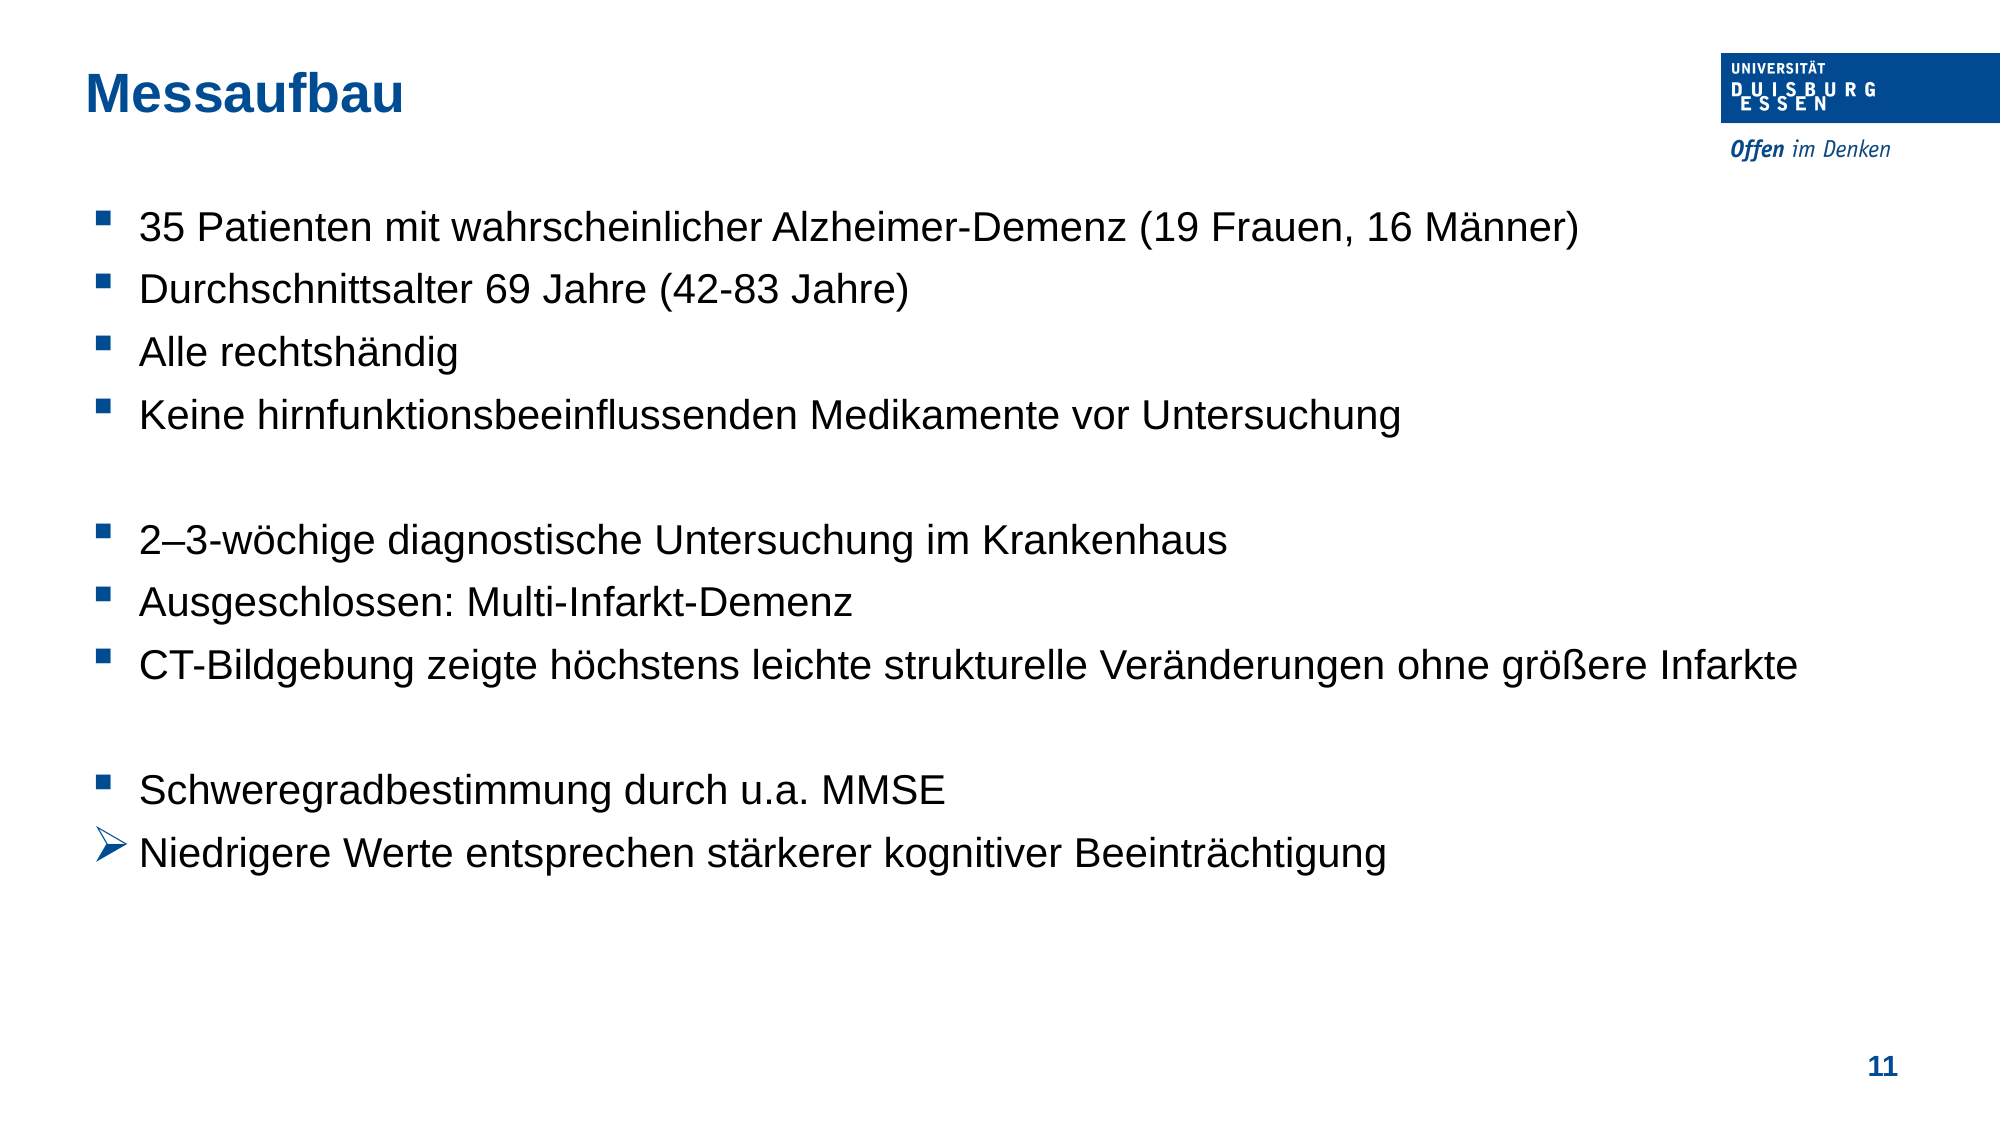

Messaufbau
35 Patienten mit wahrscheinlicher Alzheimer-Demenz (19 Frauen, 16 Männer)
Durchschnittsalter 69 Jahre (42-83 Jahre)
Alle rechtshändig
Keine hirnfunktionsbeeinflussenden Medikamente vor Untersuchung

2–3-wöchige diagnostische Untersuchung im Krankenhaus
Ausgeschlossen: Multi-Infarkt-Demenz
CT-Bildgebung zeigte höchstens leichte strukturelle Veränderungen ohne größere Infarkte

Schweregradbestimmung durch u.a. MMSE
Niedrigere Werte entsprechen stärkerer kognitiver Beeinträchtigung
11